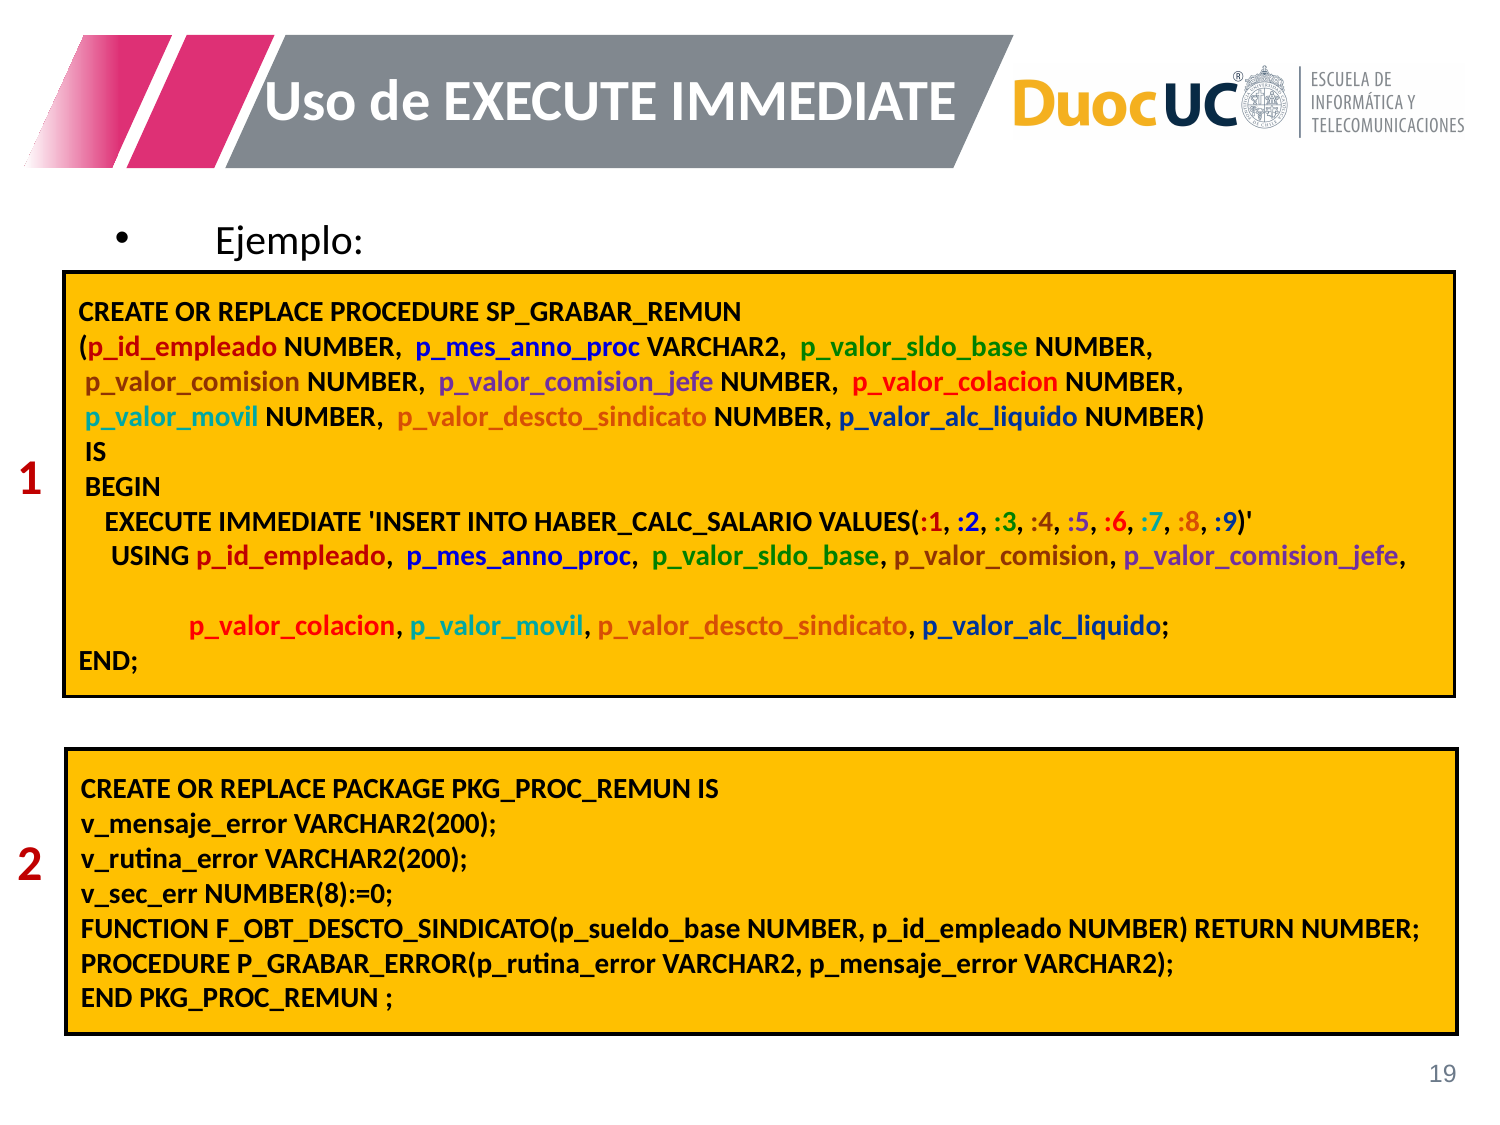

# Uso de EXECUTE IMMEDIATE
Ejemplo:

CREATE OR REPLACE PROCEDURE SP_GRABAR_REMUN
(p_id_empleado NUMBER,  p_mes_anno_proc VARCHAR2,  p_valor_sldo_base NUMBER,
 p_valor_comision NUMBER,  p_valor_comision_jefe NUMBER,  p_valor_colacion NUMBER,
 p_valor_movil NUMBER,  p_valor_descto_sindicato NUMBER, p_valor_alc_liquido NUMBER)
 IS
 BEGIN
    EXECUTE IMMEDIATE 'INSERT INTO HABER_CALC_SALARIO VALUES(:1, :2, :3, :4, :5, :6, :7, :8, :9)'
     USING p_id_empleado,  p_mes_anno_proc,  p_valor_sldo_base, p_valor_comision, p_valor_comision_jefe,
                 p_valor_colacion, p_valor_movil, p_valor_descto_sindicato, p_valor_alc_liquido;
END;

1

CREATE OR REPLACE PACKAGE PKG_PROC_REMUN IS
v_mensaje_error VARCHAR2(200);
v_rutina_error VARCHAR2(200);
v_sec_err NUMBER(8):=0;
FUNCTION F_OBT_DESCTO_SINDICATO(p_sueldo_base NUMBER, p_id_empleado NUMBER) RETURN NUMBER;
PROCEDURE P_GRABAR_ERROR(p_rutina_error VARCHAR2, p_mensaje_error VARCHAR2);
END PKG_PROC_REMUN ;

2